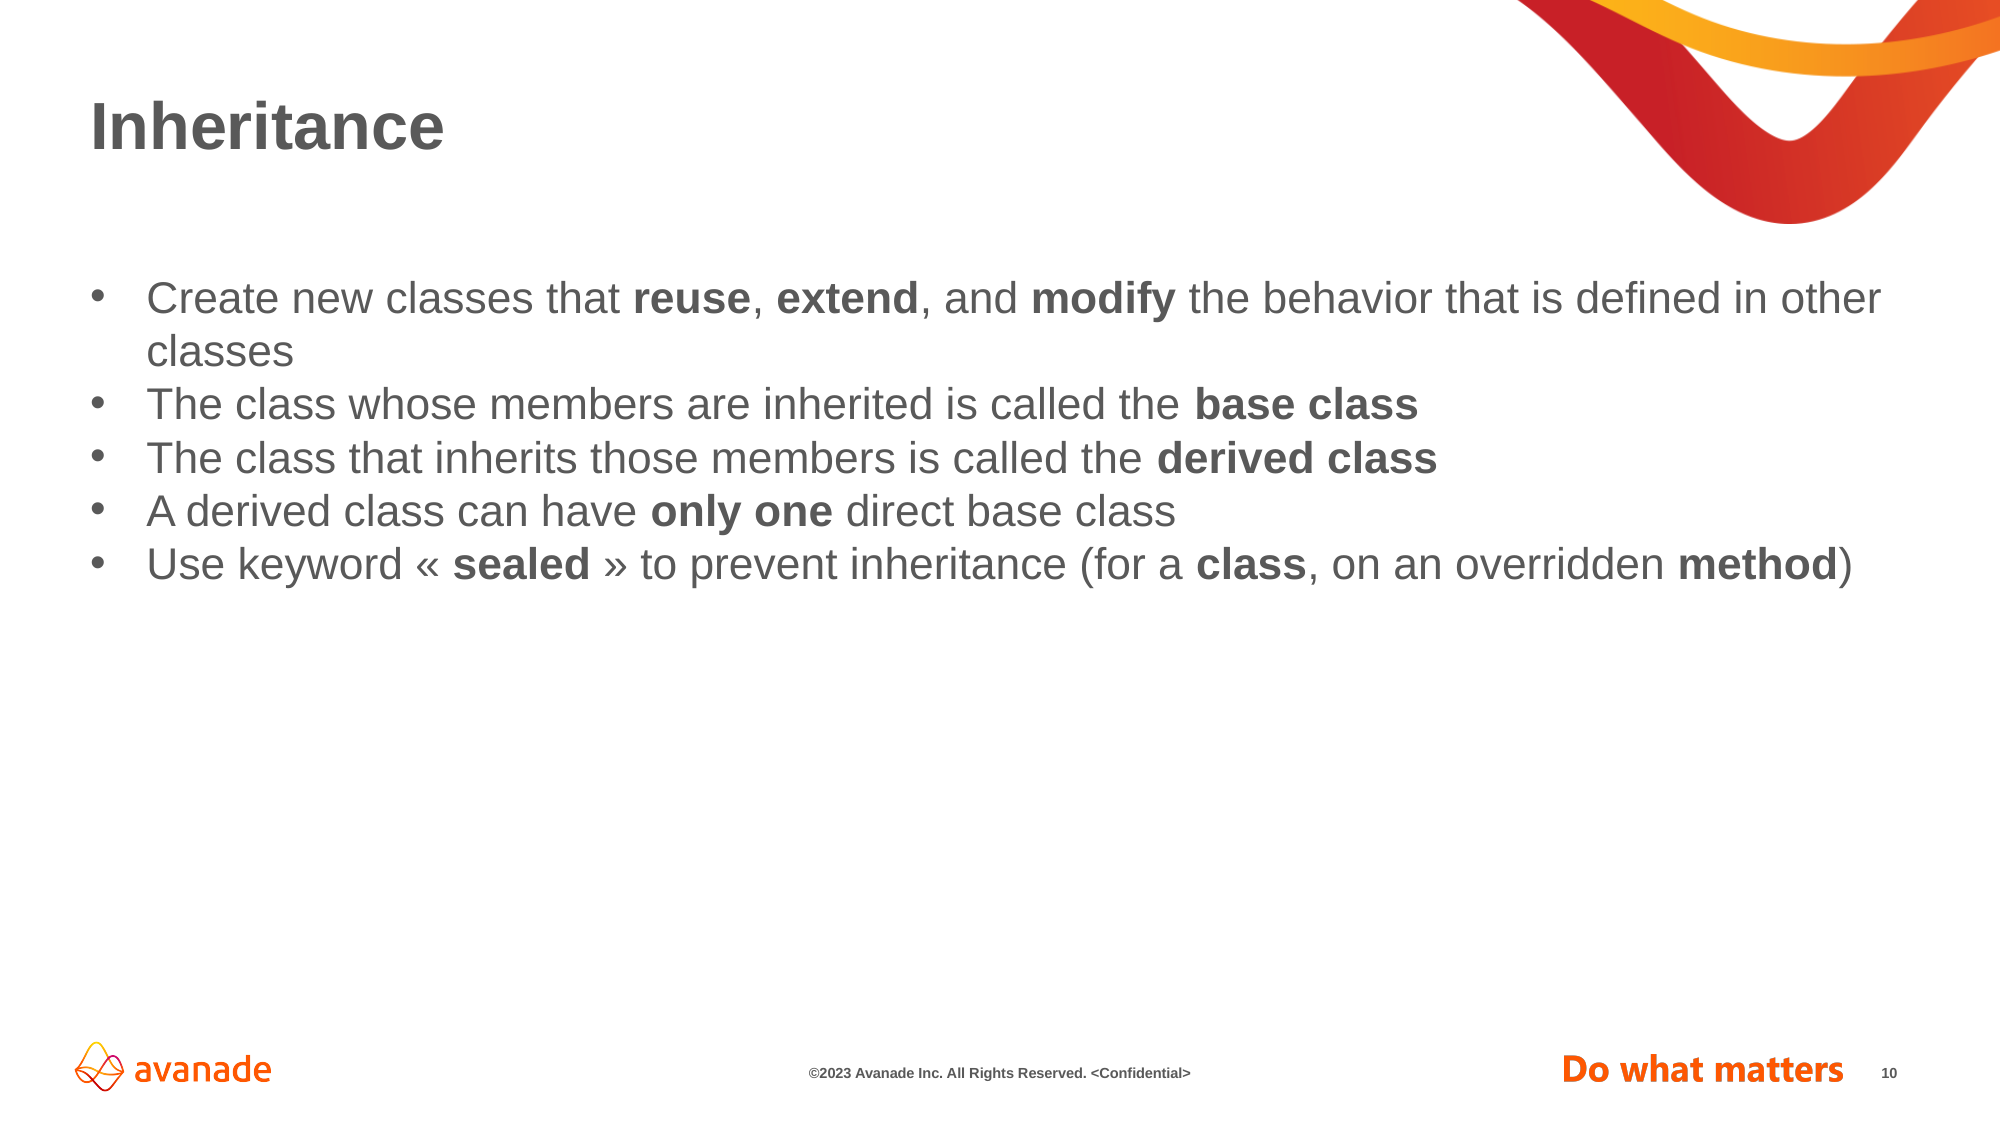

# Inheritance
Create new classes that reuse, extend, and modify the behavior that is defined in other classes
The class whose members are inherited is called the base class
The class that inherits those members is called the derived class
A derived class can have only one direct base class
Use keyword « sealed » to prevent inheritance (for a class, on an overridden method)

10